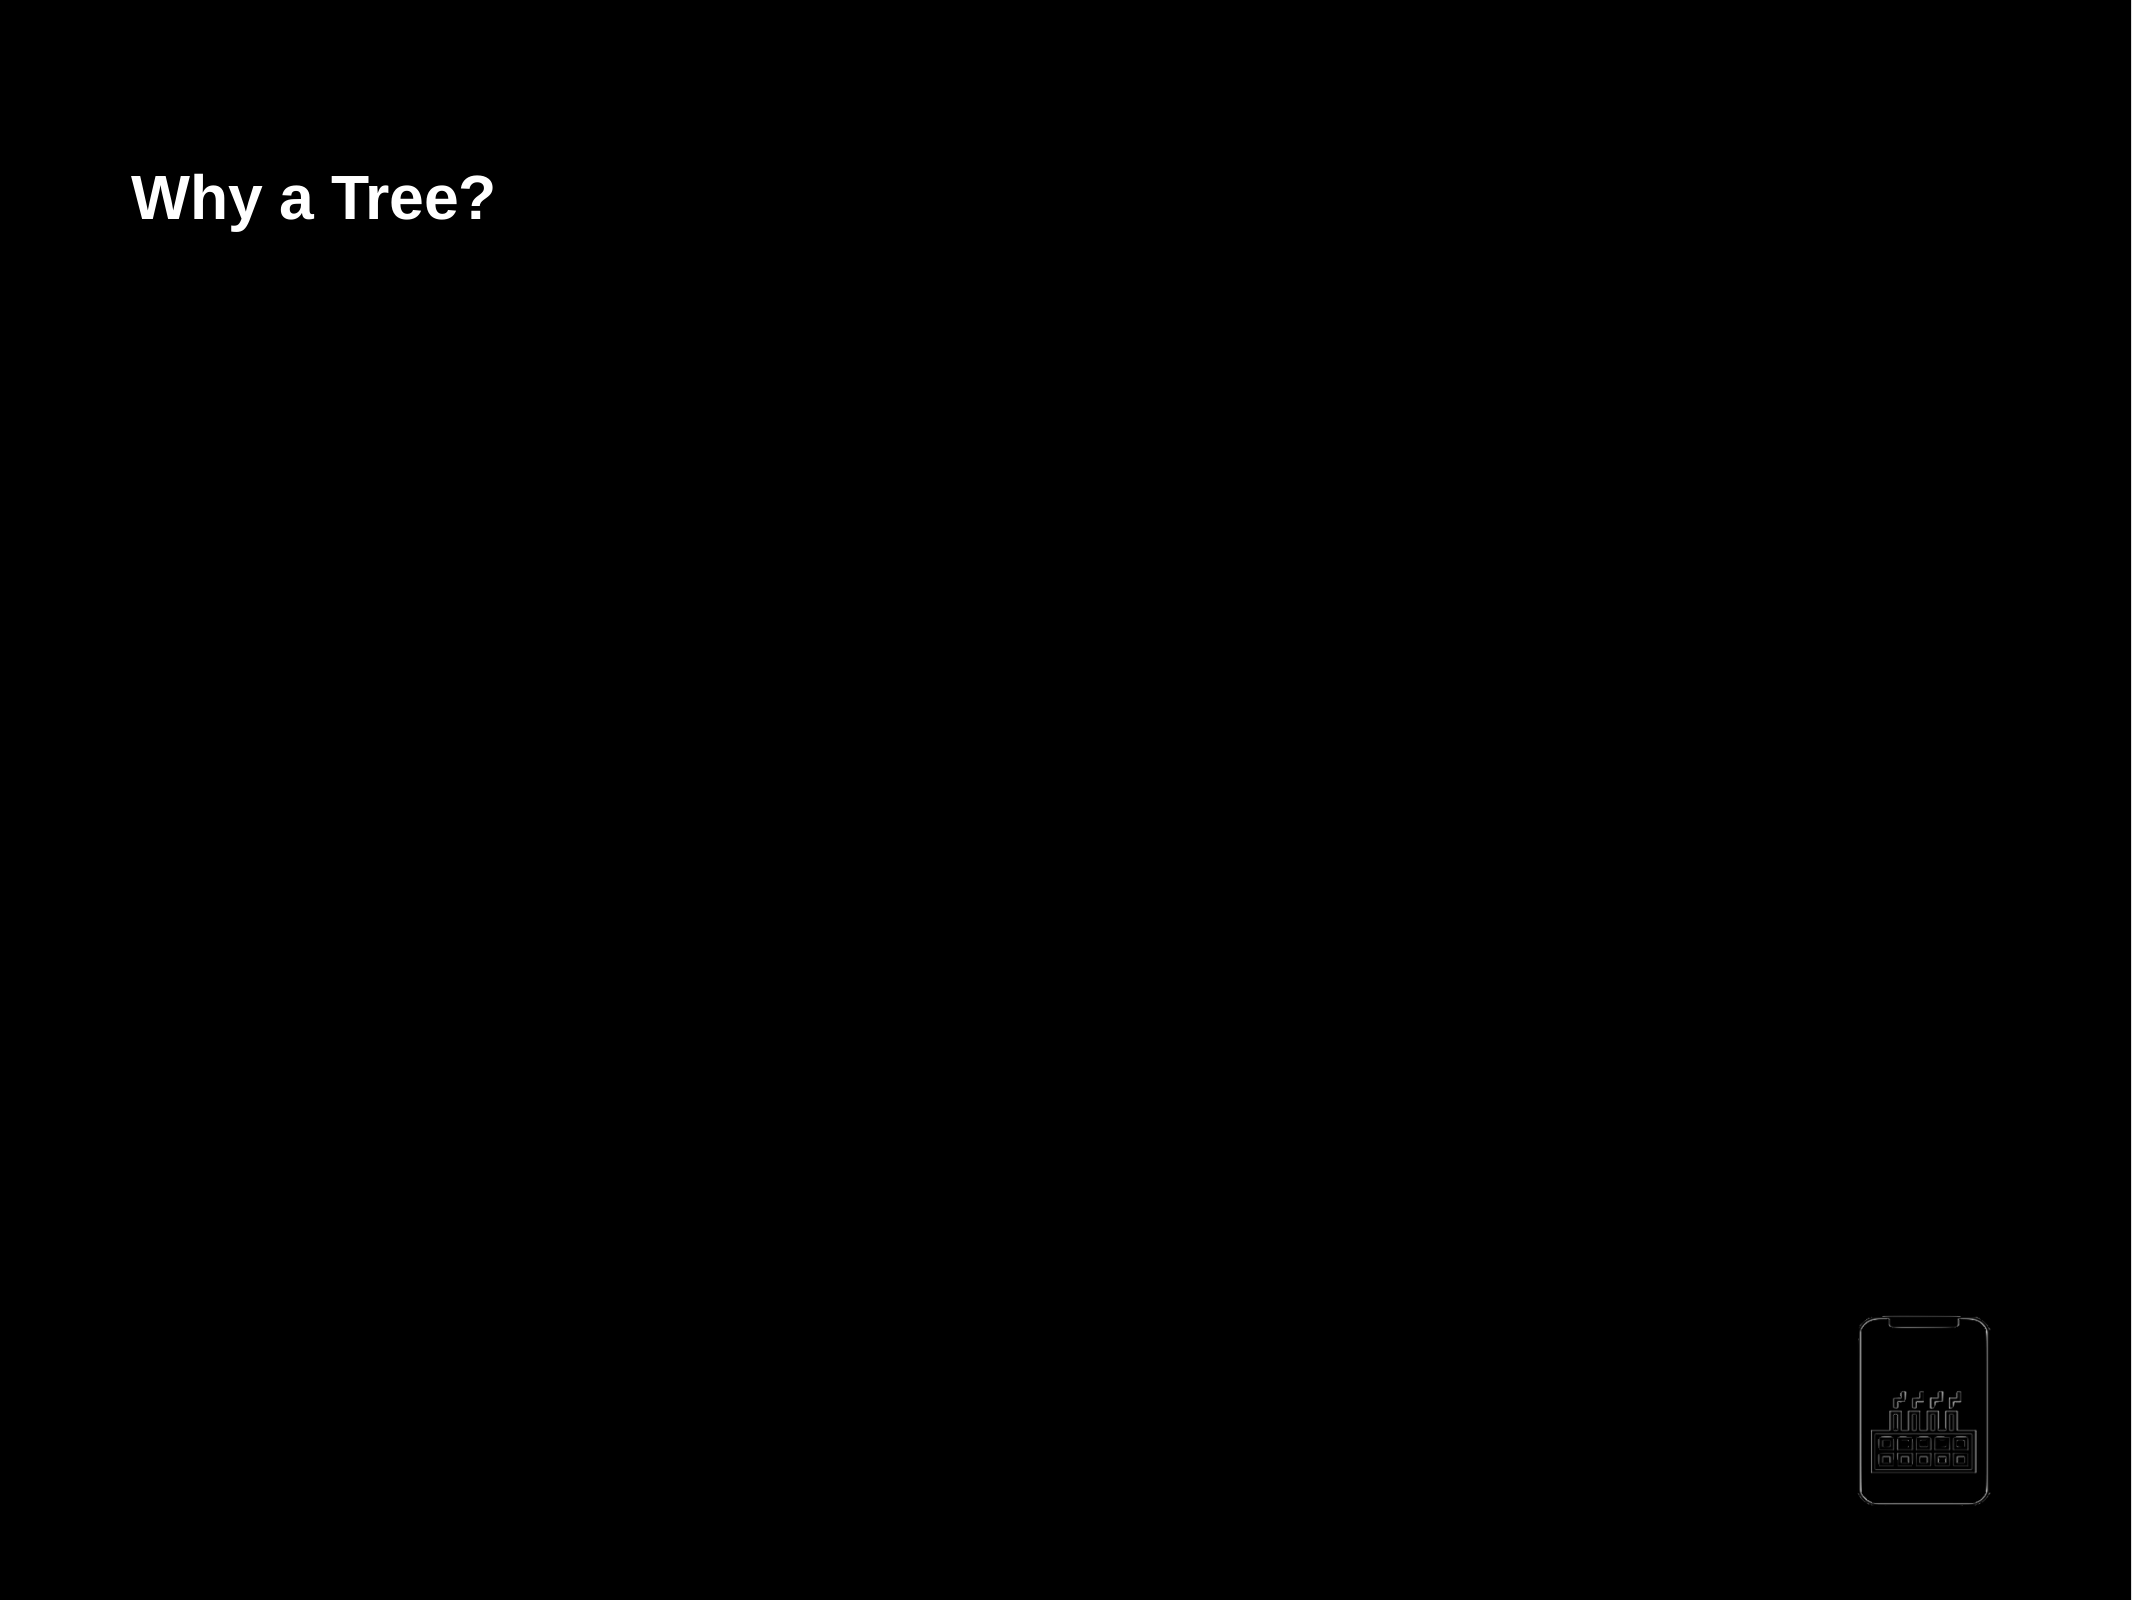

Why a Tree?
Quicker and Easier access to the data Store hierarchical data, like folder structure, organization structure, XML/HTML data. There are many different types of data structures which performs better in various situations
- - -
-Binary Search Tree, AVL, Red Black Tree, Trie

AppMillers
www.appmillers.com